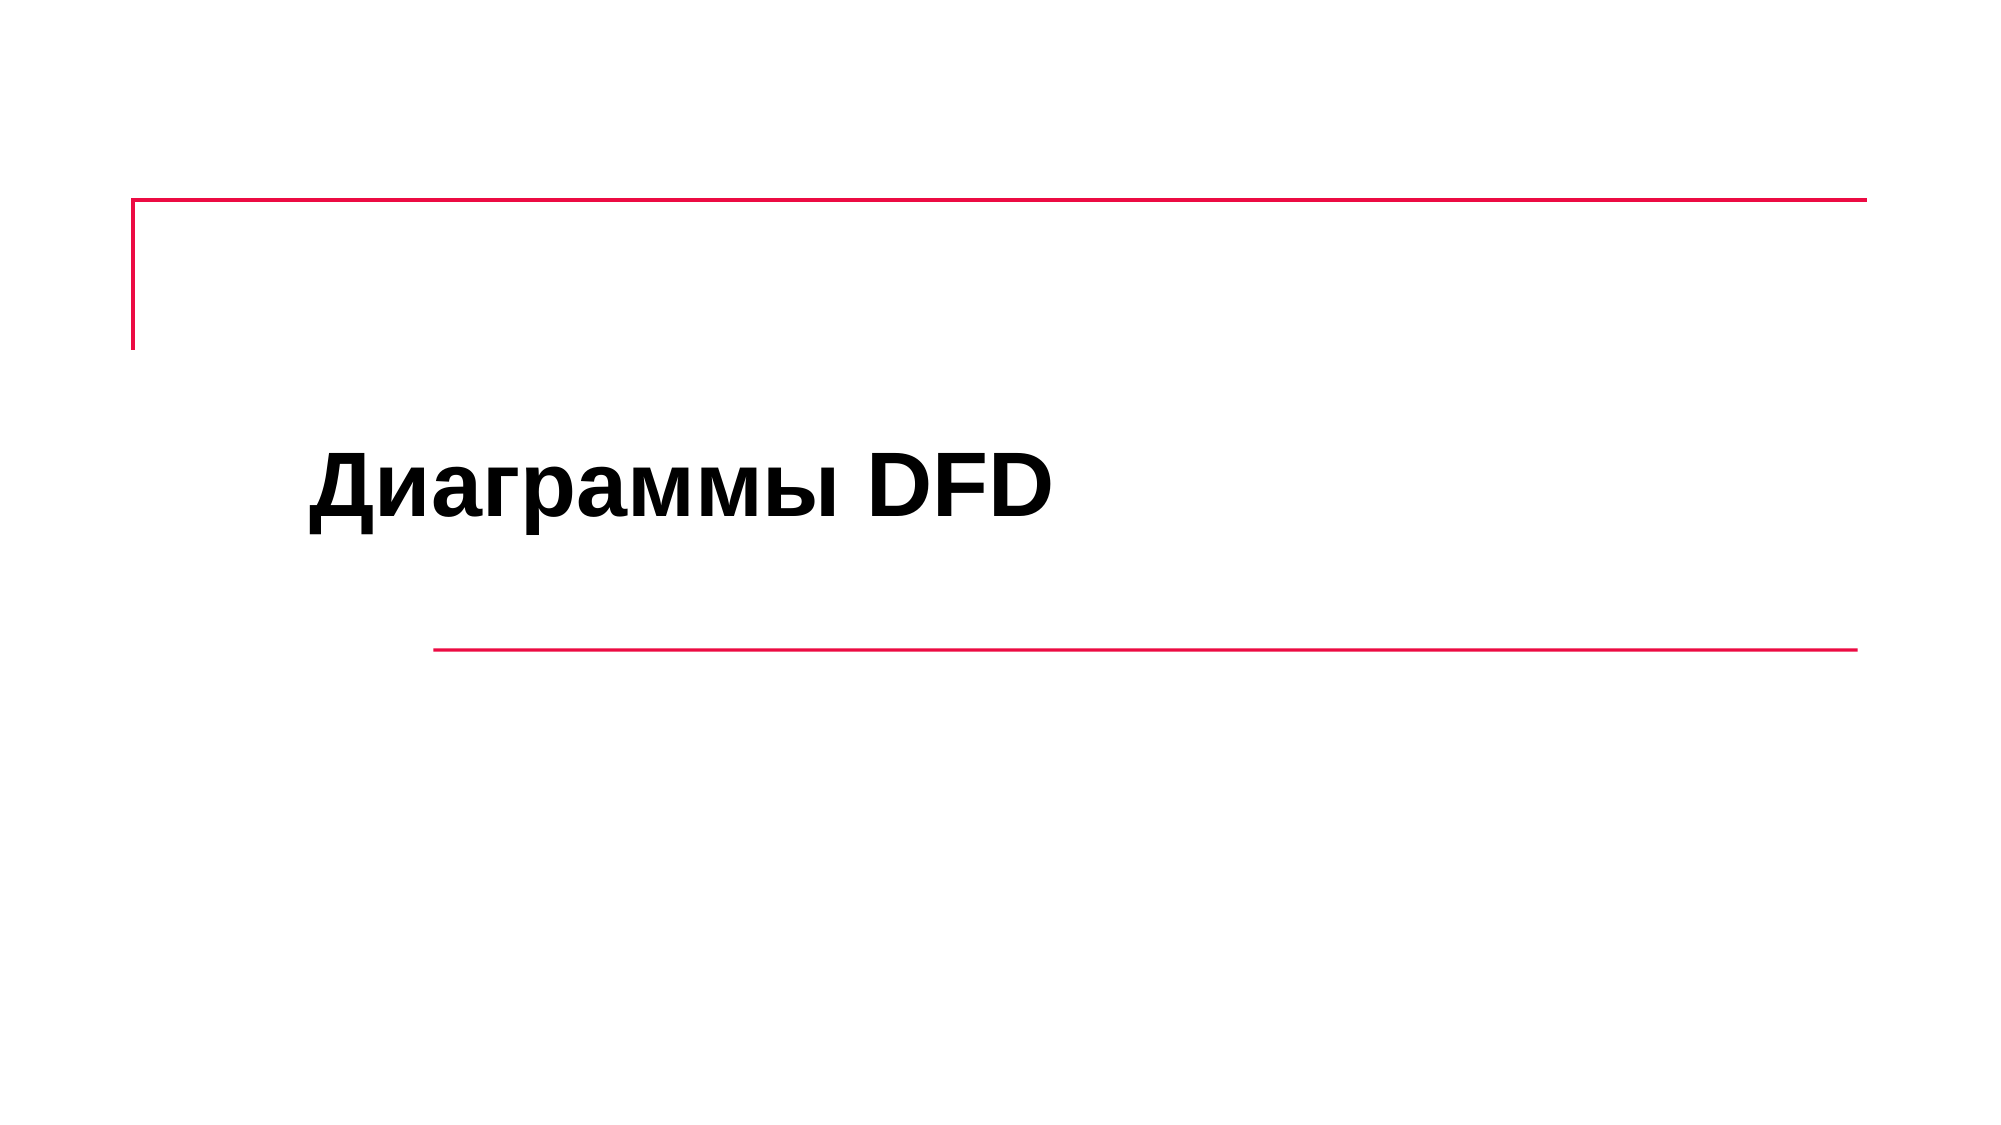

# Диаграммы DFD Практическая работа 7
Диаграммы DFD. Методология IDEF3. Нотация BPMN.